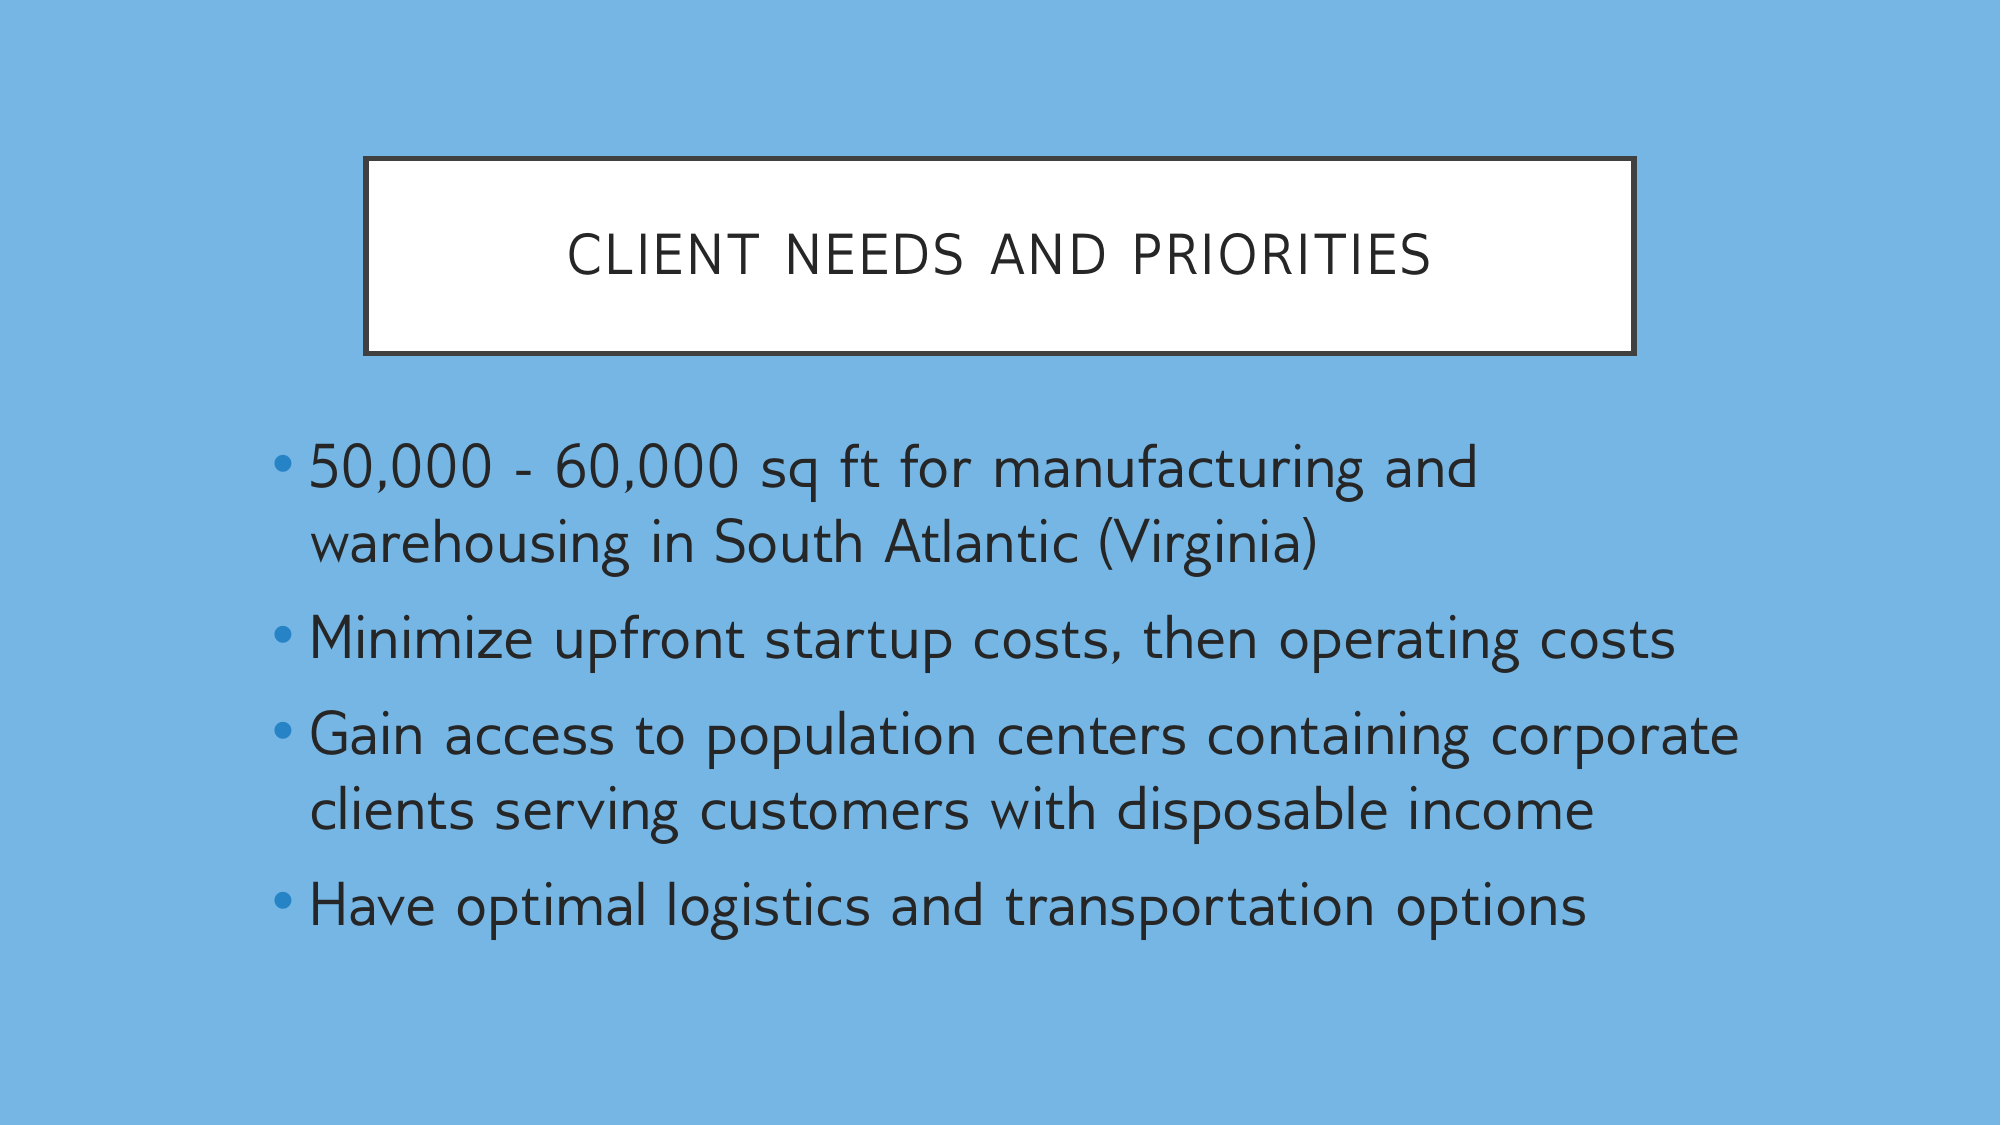

# Client Needs and Priorities
50,000 - 60,000 sq ft for manufacturing and warehousing in South Atlantic (Virginia)
Minimize upfront startup costs, then operating costs
Gain access to population centers containing corporate clients serving customers with disposable income
Have optimal logistics and transportation options